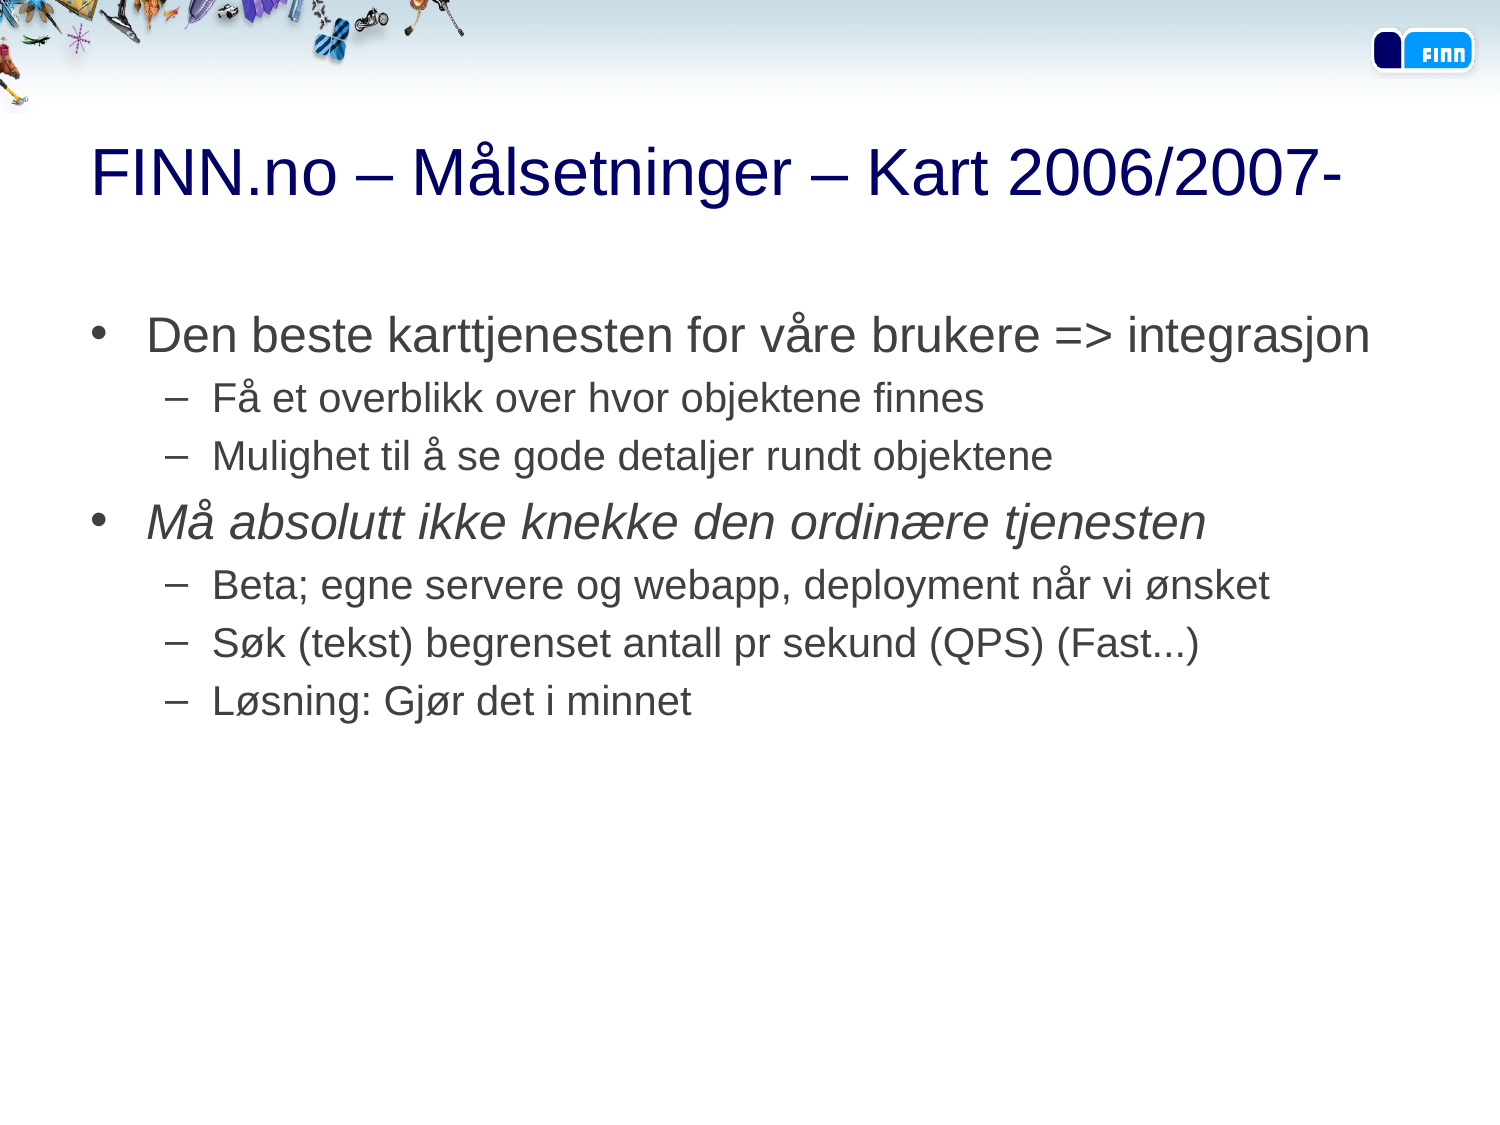

# FINN.no – Målsetninger – Kart 2006/2007-
Den beste karttjenesten for våre brukere => integrasjon
Få et overblikk over hvor objektene finnes
Mulighet til å se gode detaljer rundt objektene
Må absolutt ikke knekke den ordinære tjenesten
Beta; egne servere og webapp, deployment når vi ønsket
Søk (tekst) begrenset antall pr sekund (QPS) (Fast...)
Løsning: Gjør det i minnet